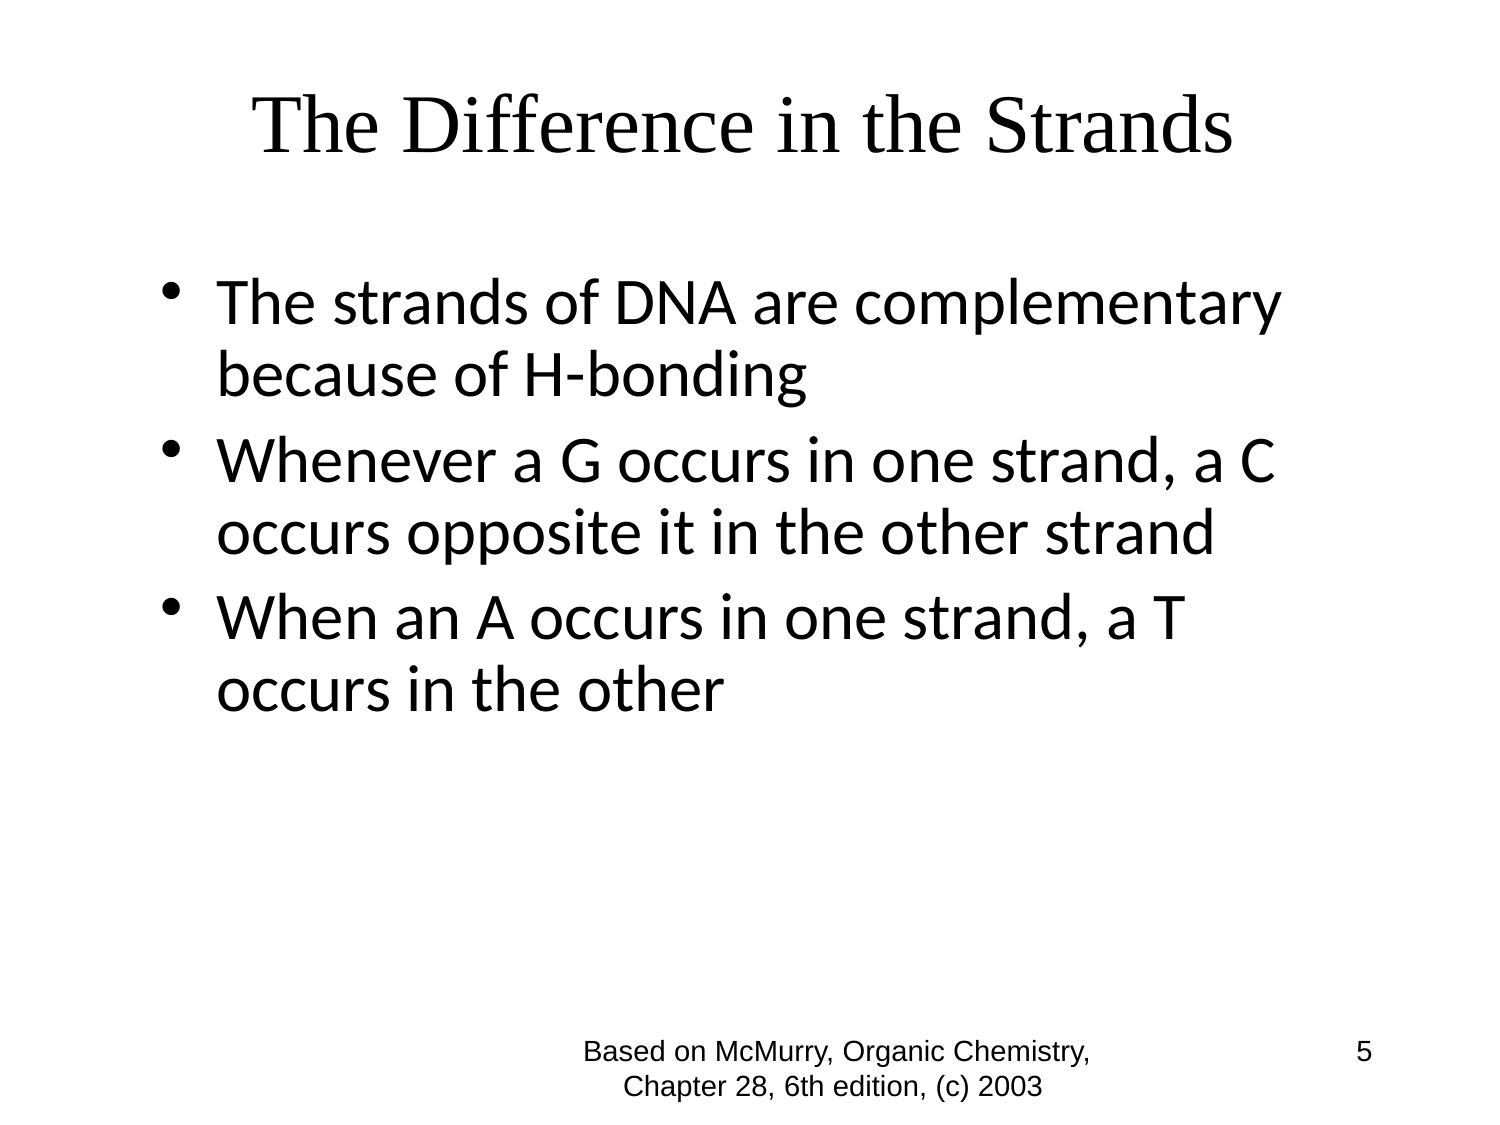

# The Difference in the Strands
The strands of DNA are complementary because of H-bonding
Whenever a G occurs in one strand, a C occurs opposite it in the other strand
When an A occurs in one strand, a T occurs in the other
Based on McMurry, Organic Chemistry, Chapter 28, 6th edition, (c) 2003
5